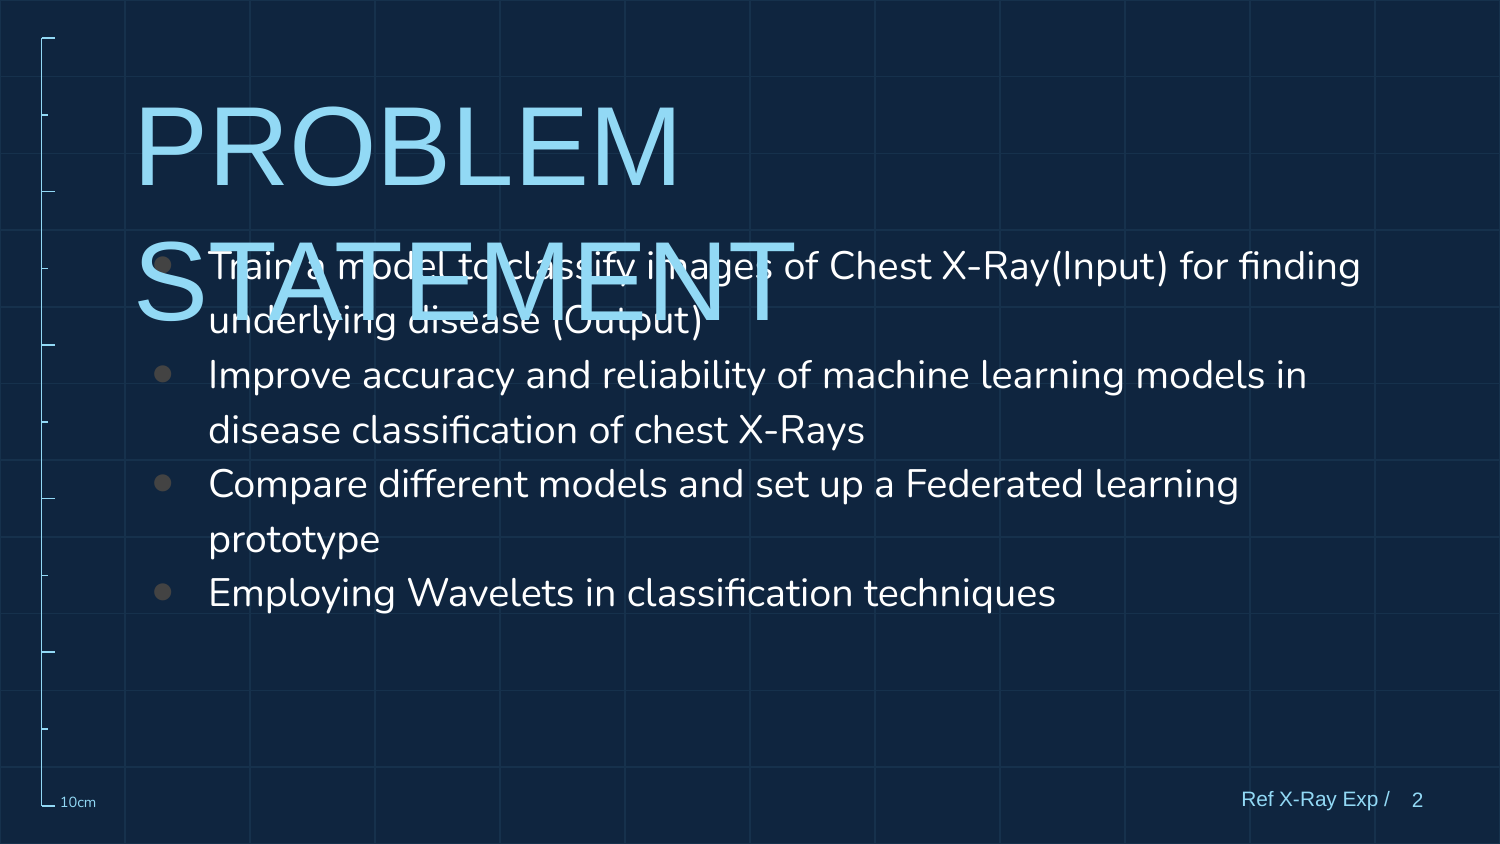

# PROBLEM STATEMENT
Train a model to classify images of Chest X-Ray(Input) for finding underlying disease (Output)
Improve accuracy and reliability of machine learning models in disease classification of chest X-Rays
Compare different models and set up a Federated learning prototype
Employing Wavelets in classification techniques
Ref X-Ray Exp /
2